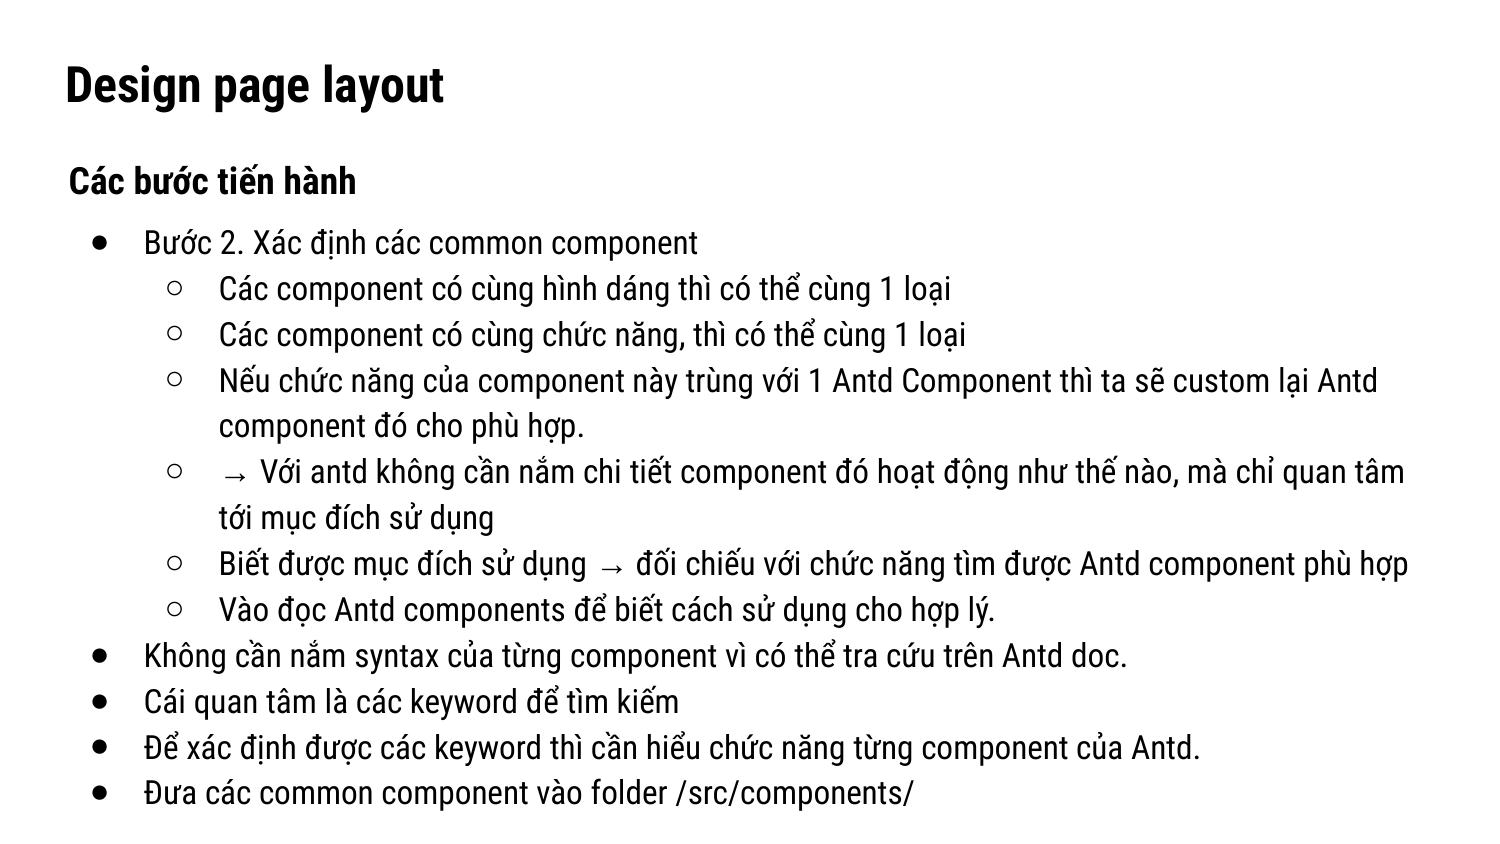

# Design page layout
Các bước tiến hành
Bước 2. Xác định các common component
Các component có cùng hình dáng thì có thể cùng 1 loại
Các component có cùng chức năng, thì có thể cùng 1 loại
Nếu chức năng của component này trùng với 1 Antd Component thì ta sẽ custom lại Antd component đó cho phù hợp.
→ Với antd không cần nắm chi tiết component đó hoạt động như thế nào, mà chỉ quan tâm tới mục đích sử dụng
Biết được mục đích sử dụng → đối chiếu với chức năng tìm được Antd component phù hợp
Vào đọc Antd components để biết cách sử dụng cho hợp lý.
Không cần nắm syntax của từng component vì có thể tra cứu trên Antd doc.
Cái quan tâm là các keyword để tìm kiếm
Để xác định được các keyword thì cần hiểu chức năng từng component của Antd.
Đưa các common component vào folder /src/components/